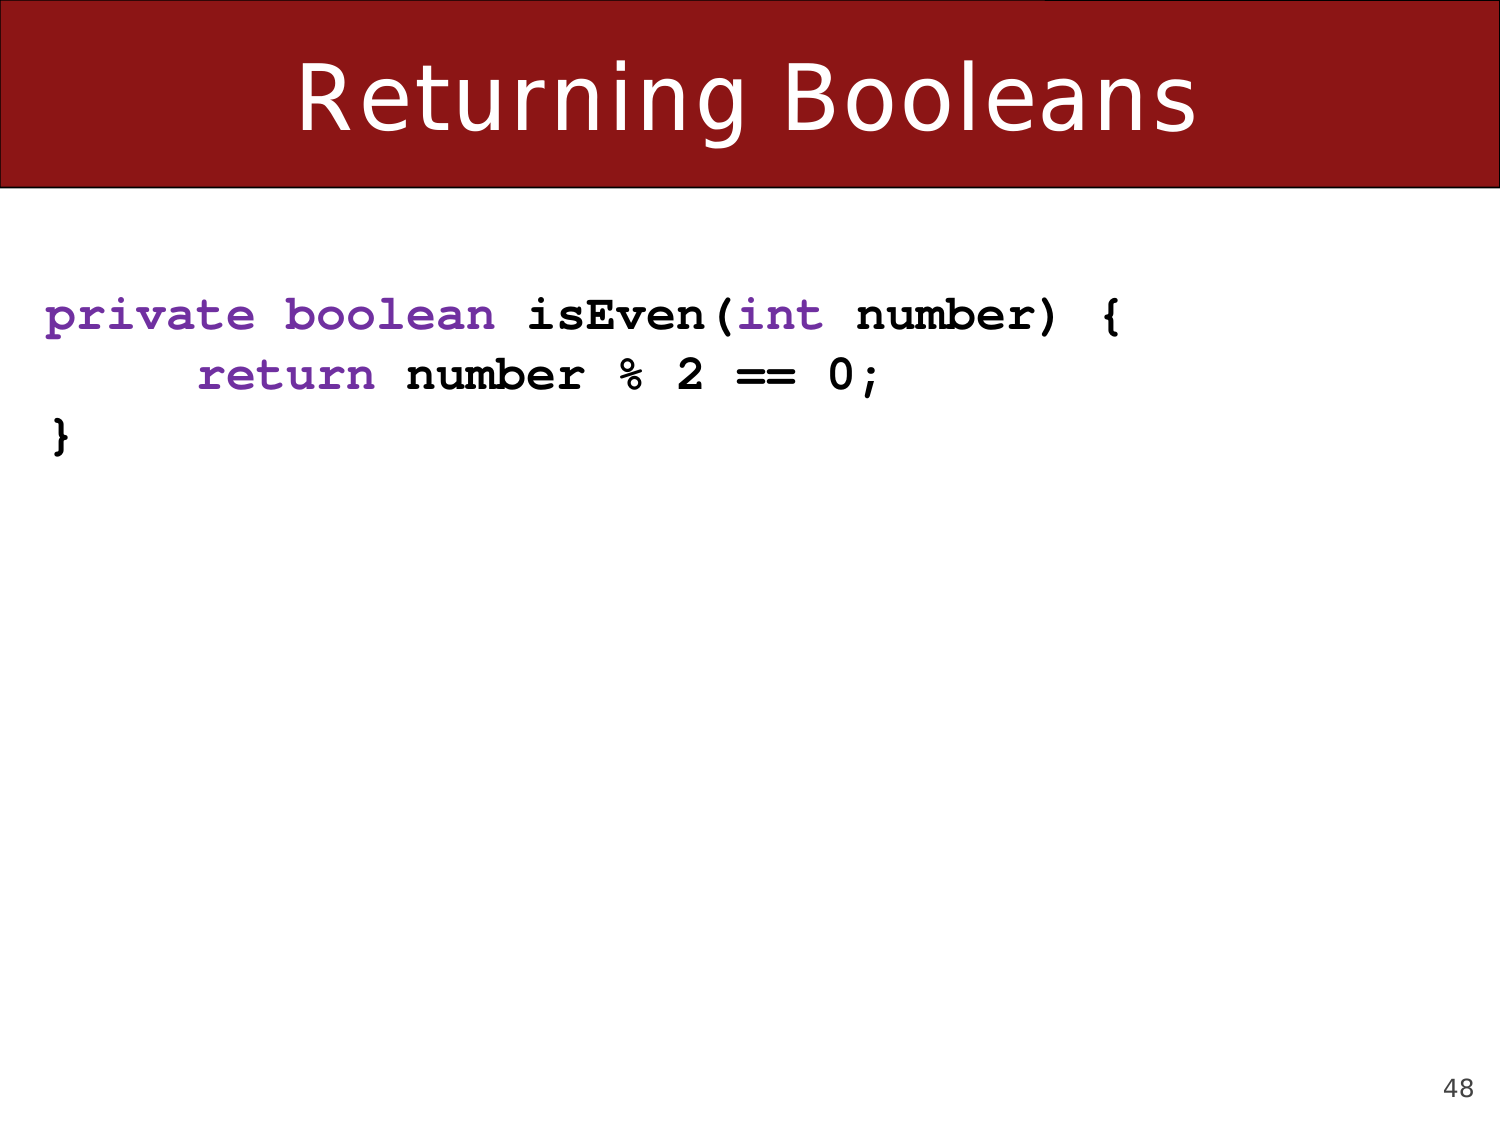

# Returning Booleans

private boolean isEven(int number) {
	return number % 2 == 0;
}